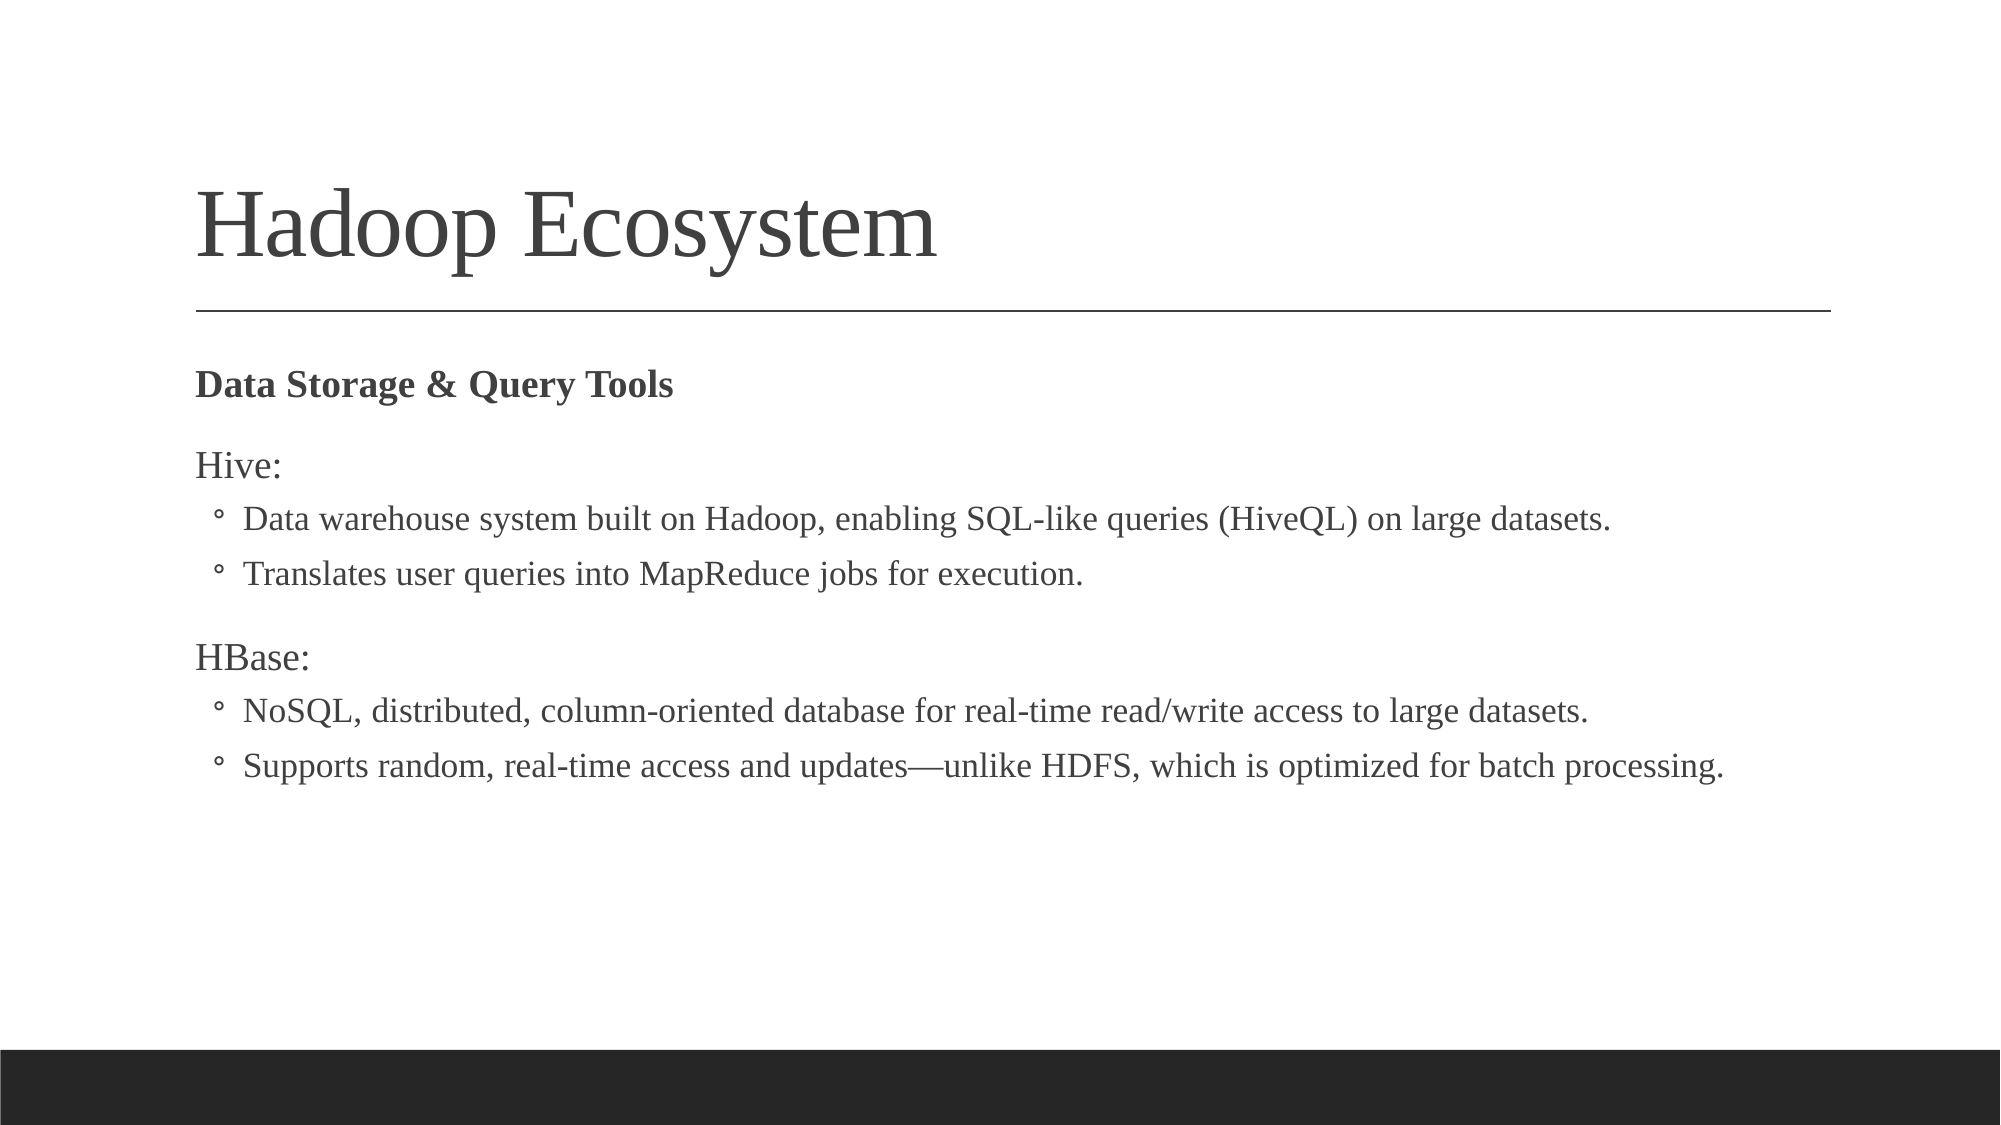

# Hadoop Ecosystem
Data Storage & Query Tools
Hive:
Data warehouse system built on Hadoop, enabling SQL-like queries (HiveQL) on large datasets.
Translates user queries into MapReduce jobs for execution.
HBase:
NoSQL, distributed, column-oriented database for real-time read/write access to large datasets.
Supports random, real-time access and updates—unlike HDFS, which is optimized for batch processing.